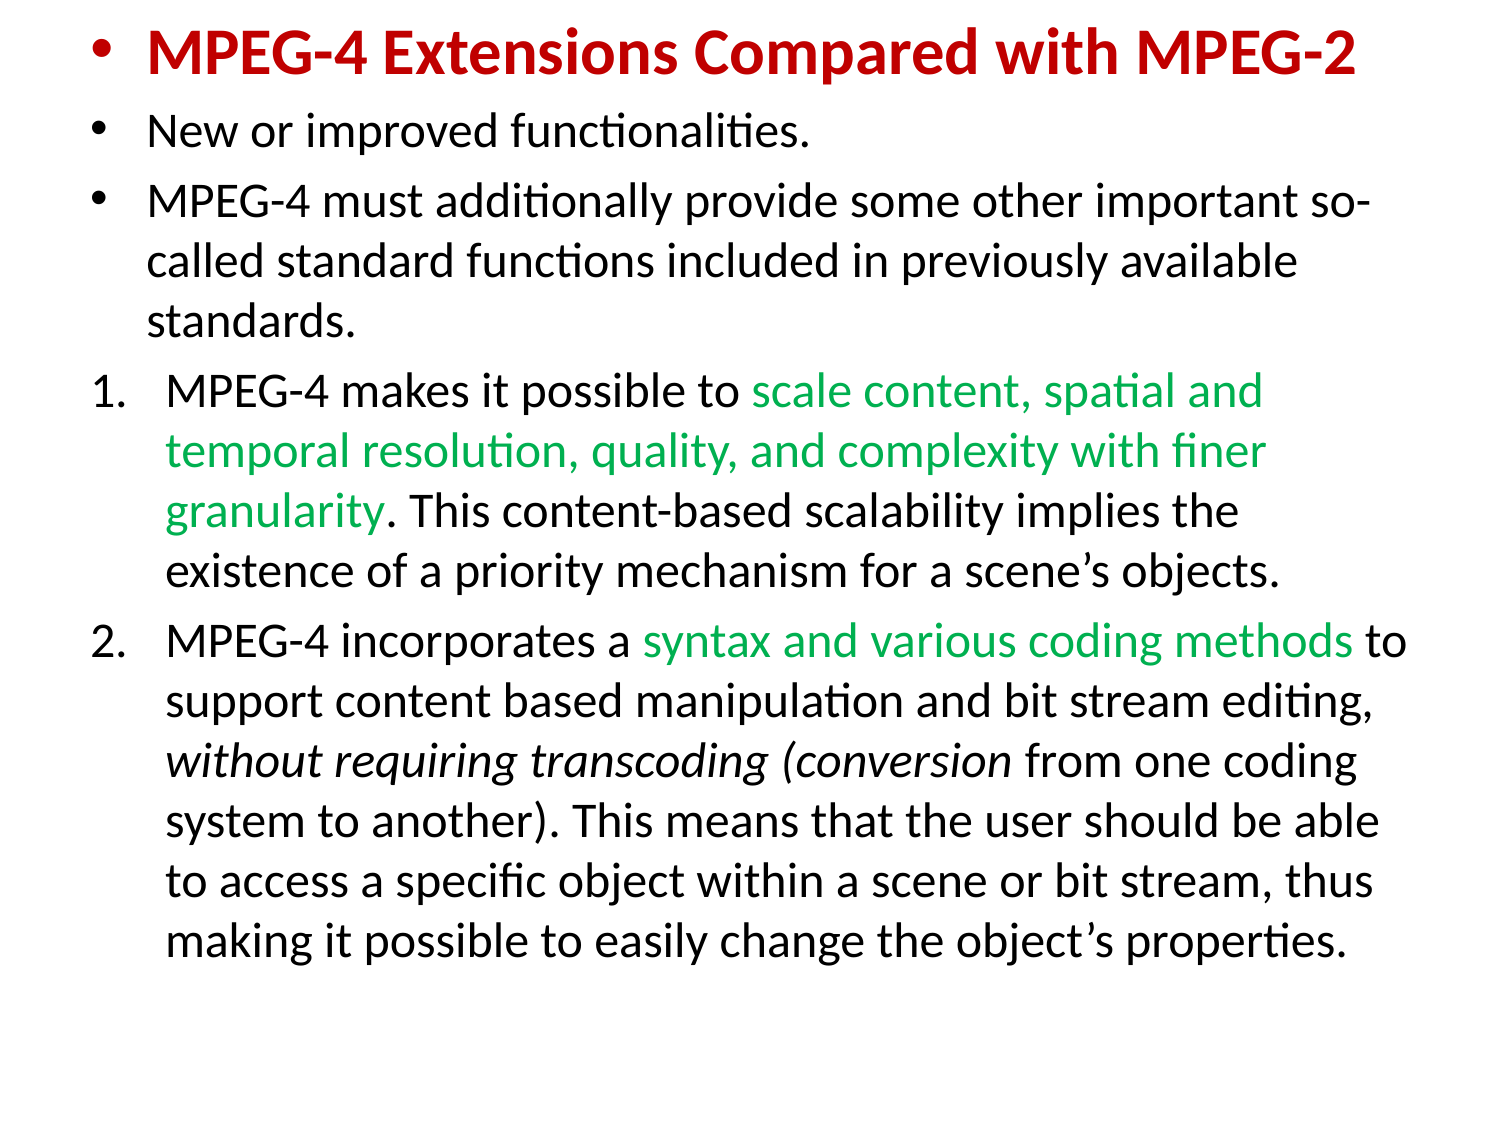

MPEG-4 Extensions Compared with MPEG-2
New or improved functionalities.
MPEG-4 must additionally provide some other important so-called standard functions included in previously available standards.
MPEG-4 makes it possible to scale content, spatial and temporal resolution, quality, and complexity with finer granularity. This content-based scalability implies the existence of a priority mechanism for a scene’s objects.
MPEG-4 incorporates a syntax and various coding methods to support content based manipulation and bit stream editing, without requiring transcoding (conversion from one coding system to another). This means that the user should be able to access a specific object within a scene or bit stream, thus making it possible to easily change the object’s properties.